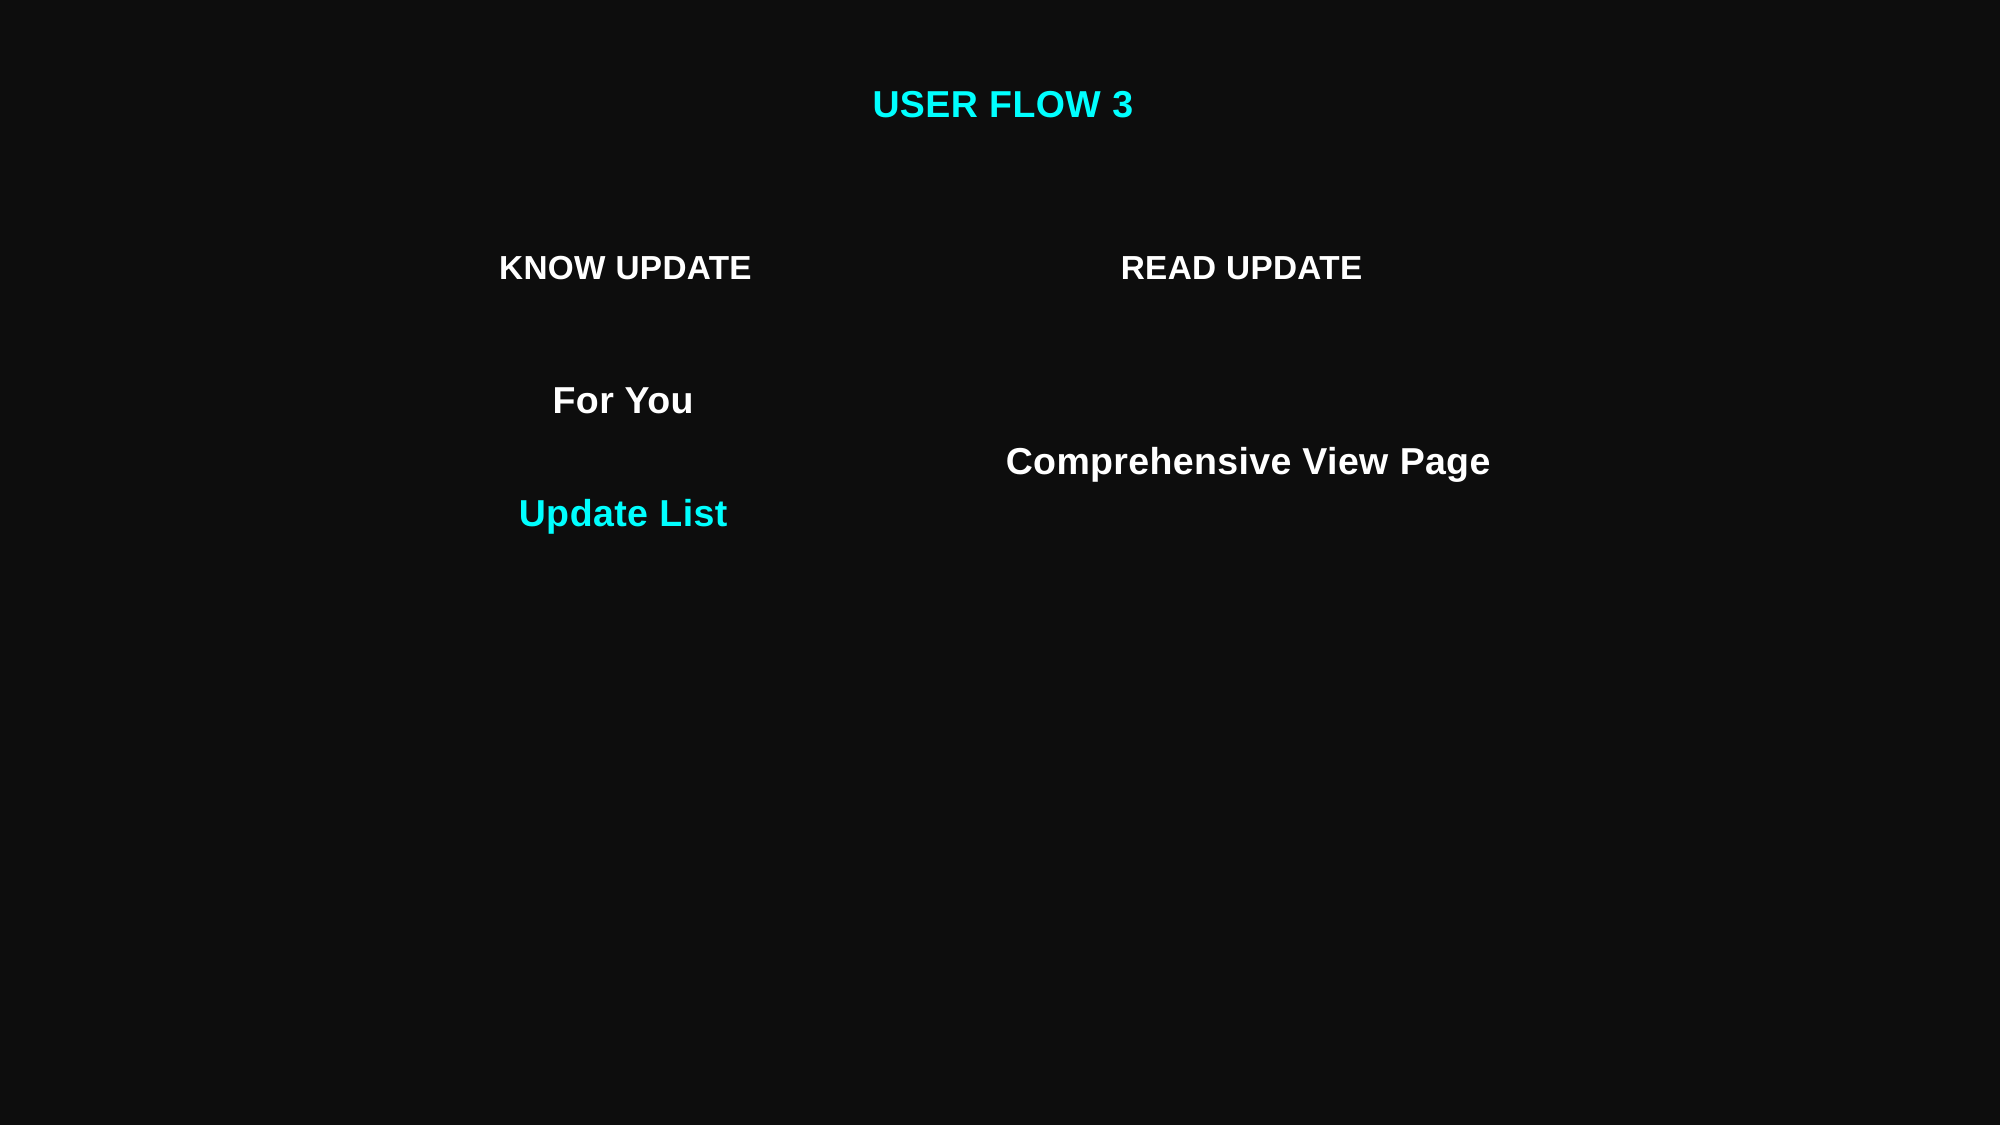

User flow 3
Know update
Read update
For You
Comprehensive View Page
Update List